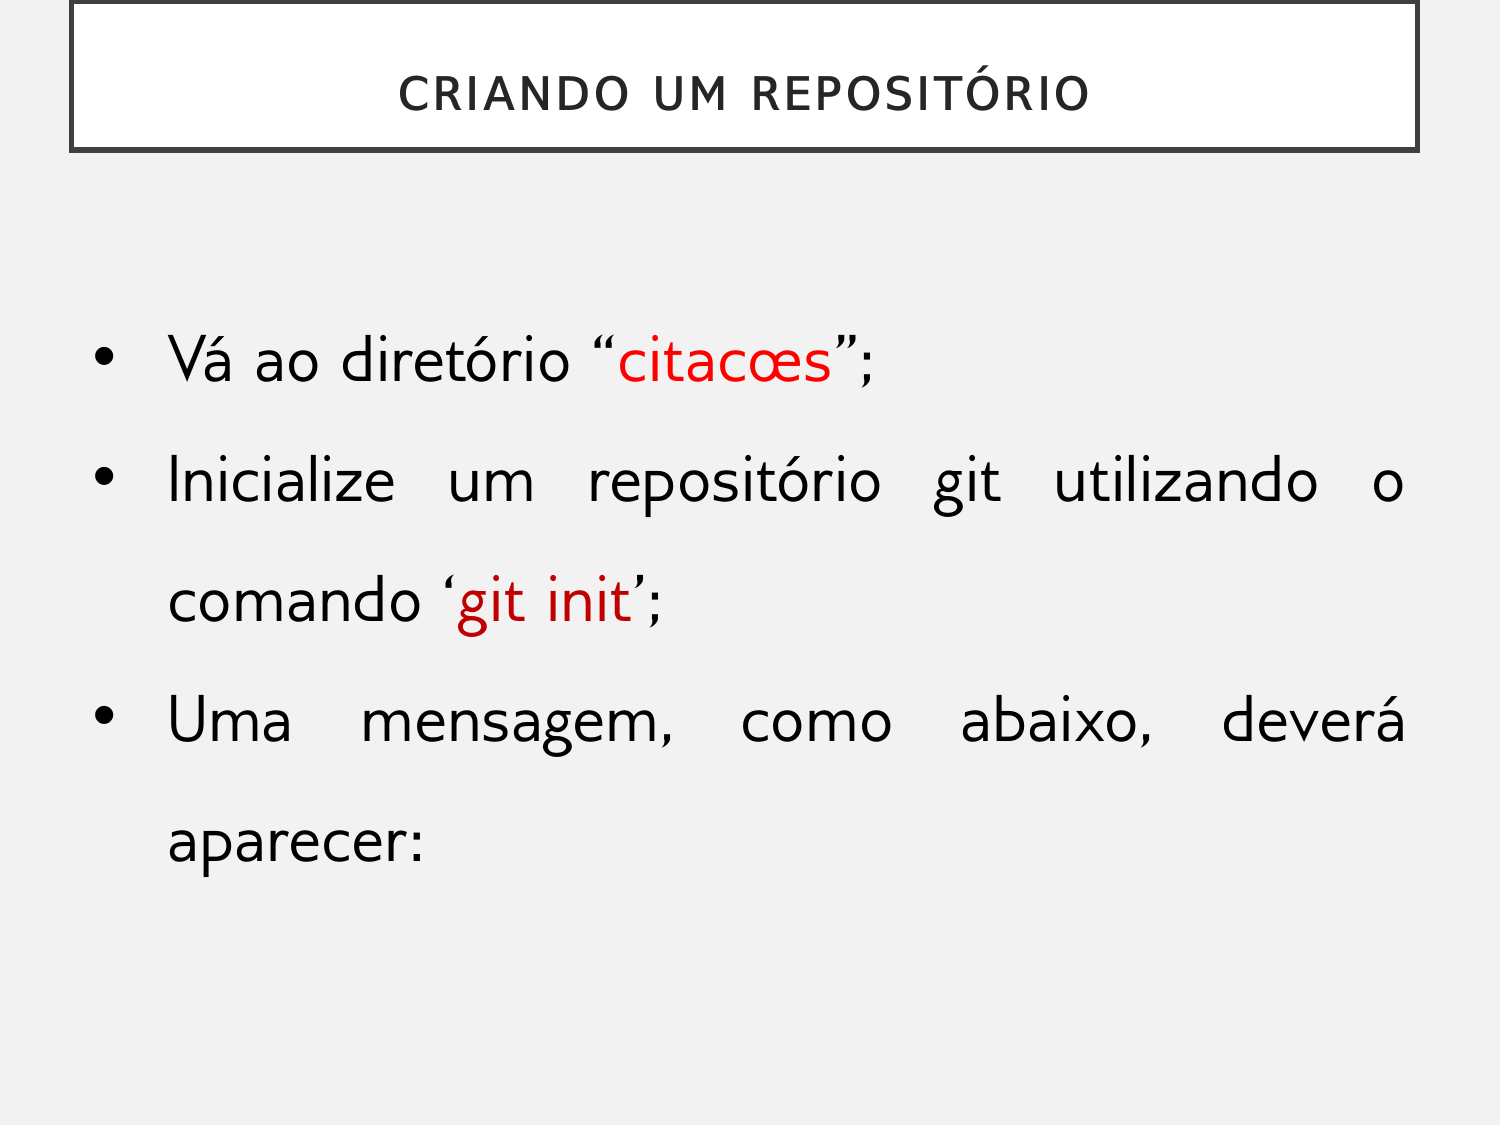

# CRIANDO UM REPOSITÓRIO

Vá ao diretório “citacoes”;
Inicialize um repositório git utilizando o comando ‘git init’;
Uma mensagem, como abaixo, deverá aparecer: